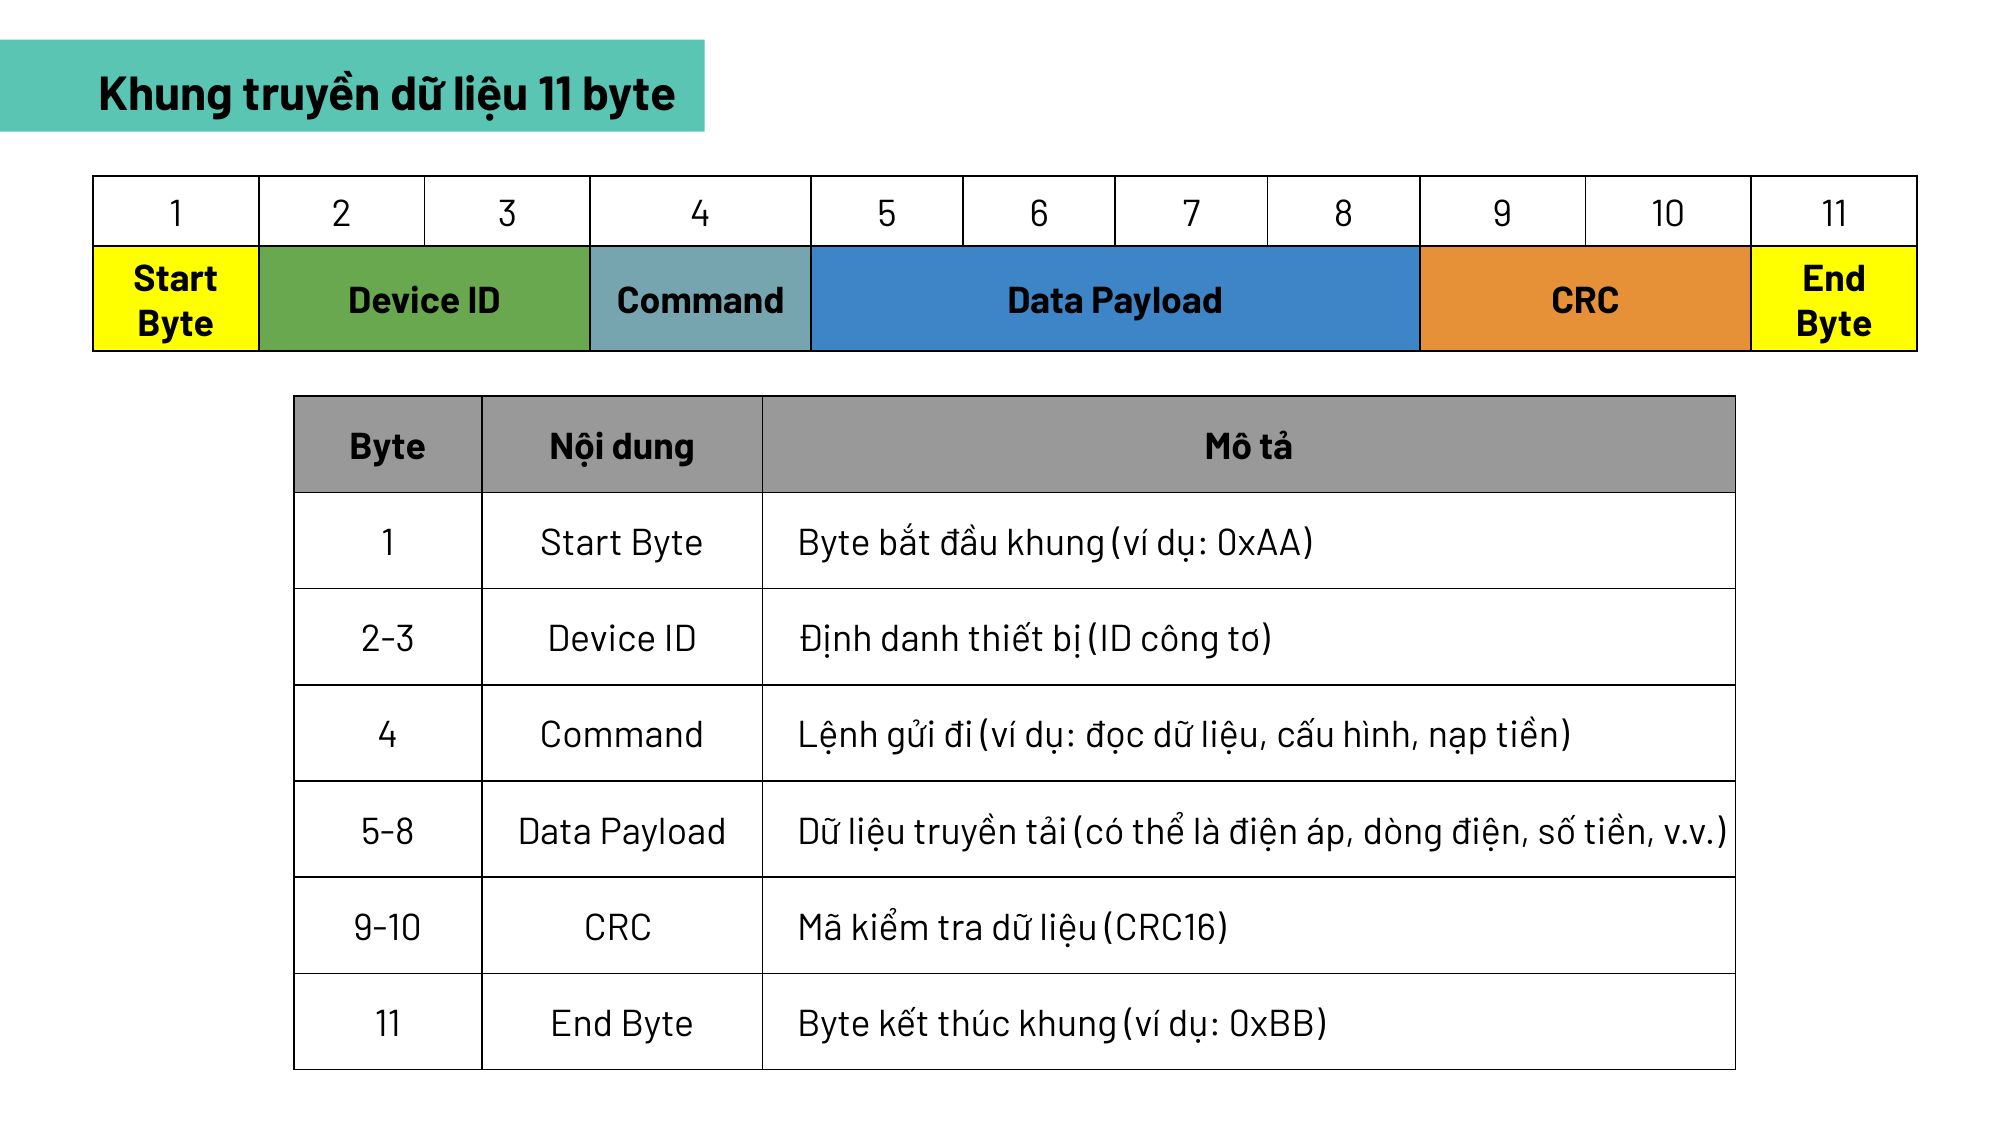

Khung truyền dữ liệu 11 byte
| 1 | 2 | 3 | 4 | 5 | 6 | 7 | 8 | 9 | 10 | 11 |
| --- | --- | --- | --- | --- | --- | --- | --- | --- | --- | --- |
| Start Byte | Device ID |  | Command | Data Payload |  |  |  | CRC |  | End Byte |
| Byte | Nội dung | Mô tả |
| --- | --- | --- |
| 1 | Start Byte | Byte bắt đầu khung (ví dụ: 0xAA) |
| 2-3 | Device ID | Định danh thiết bị (ID công tơ) |
| 4 | Command | Lệnh gửi đi (ví dụ: đọc dữ liệu, cấu hình, nạp tiền) |
| 5-8 | Data Payload | Dữ liệu truyền tải (có thể là điện áp, dòng điện, số tiền, v.v.) |
| 9-10 | CRC | Mã kiểm tra dữ liệu (CRC16) |
| 11 | End Byte | Byte kết thúc khung (ví dụ: 0xBB) |